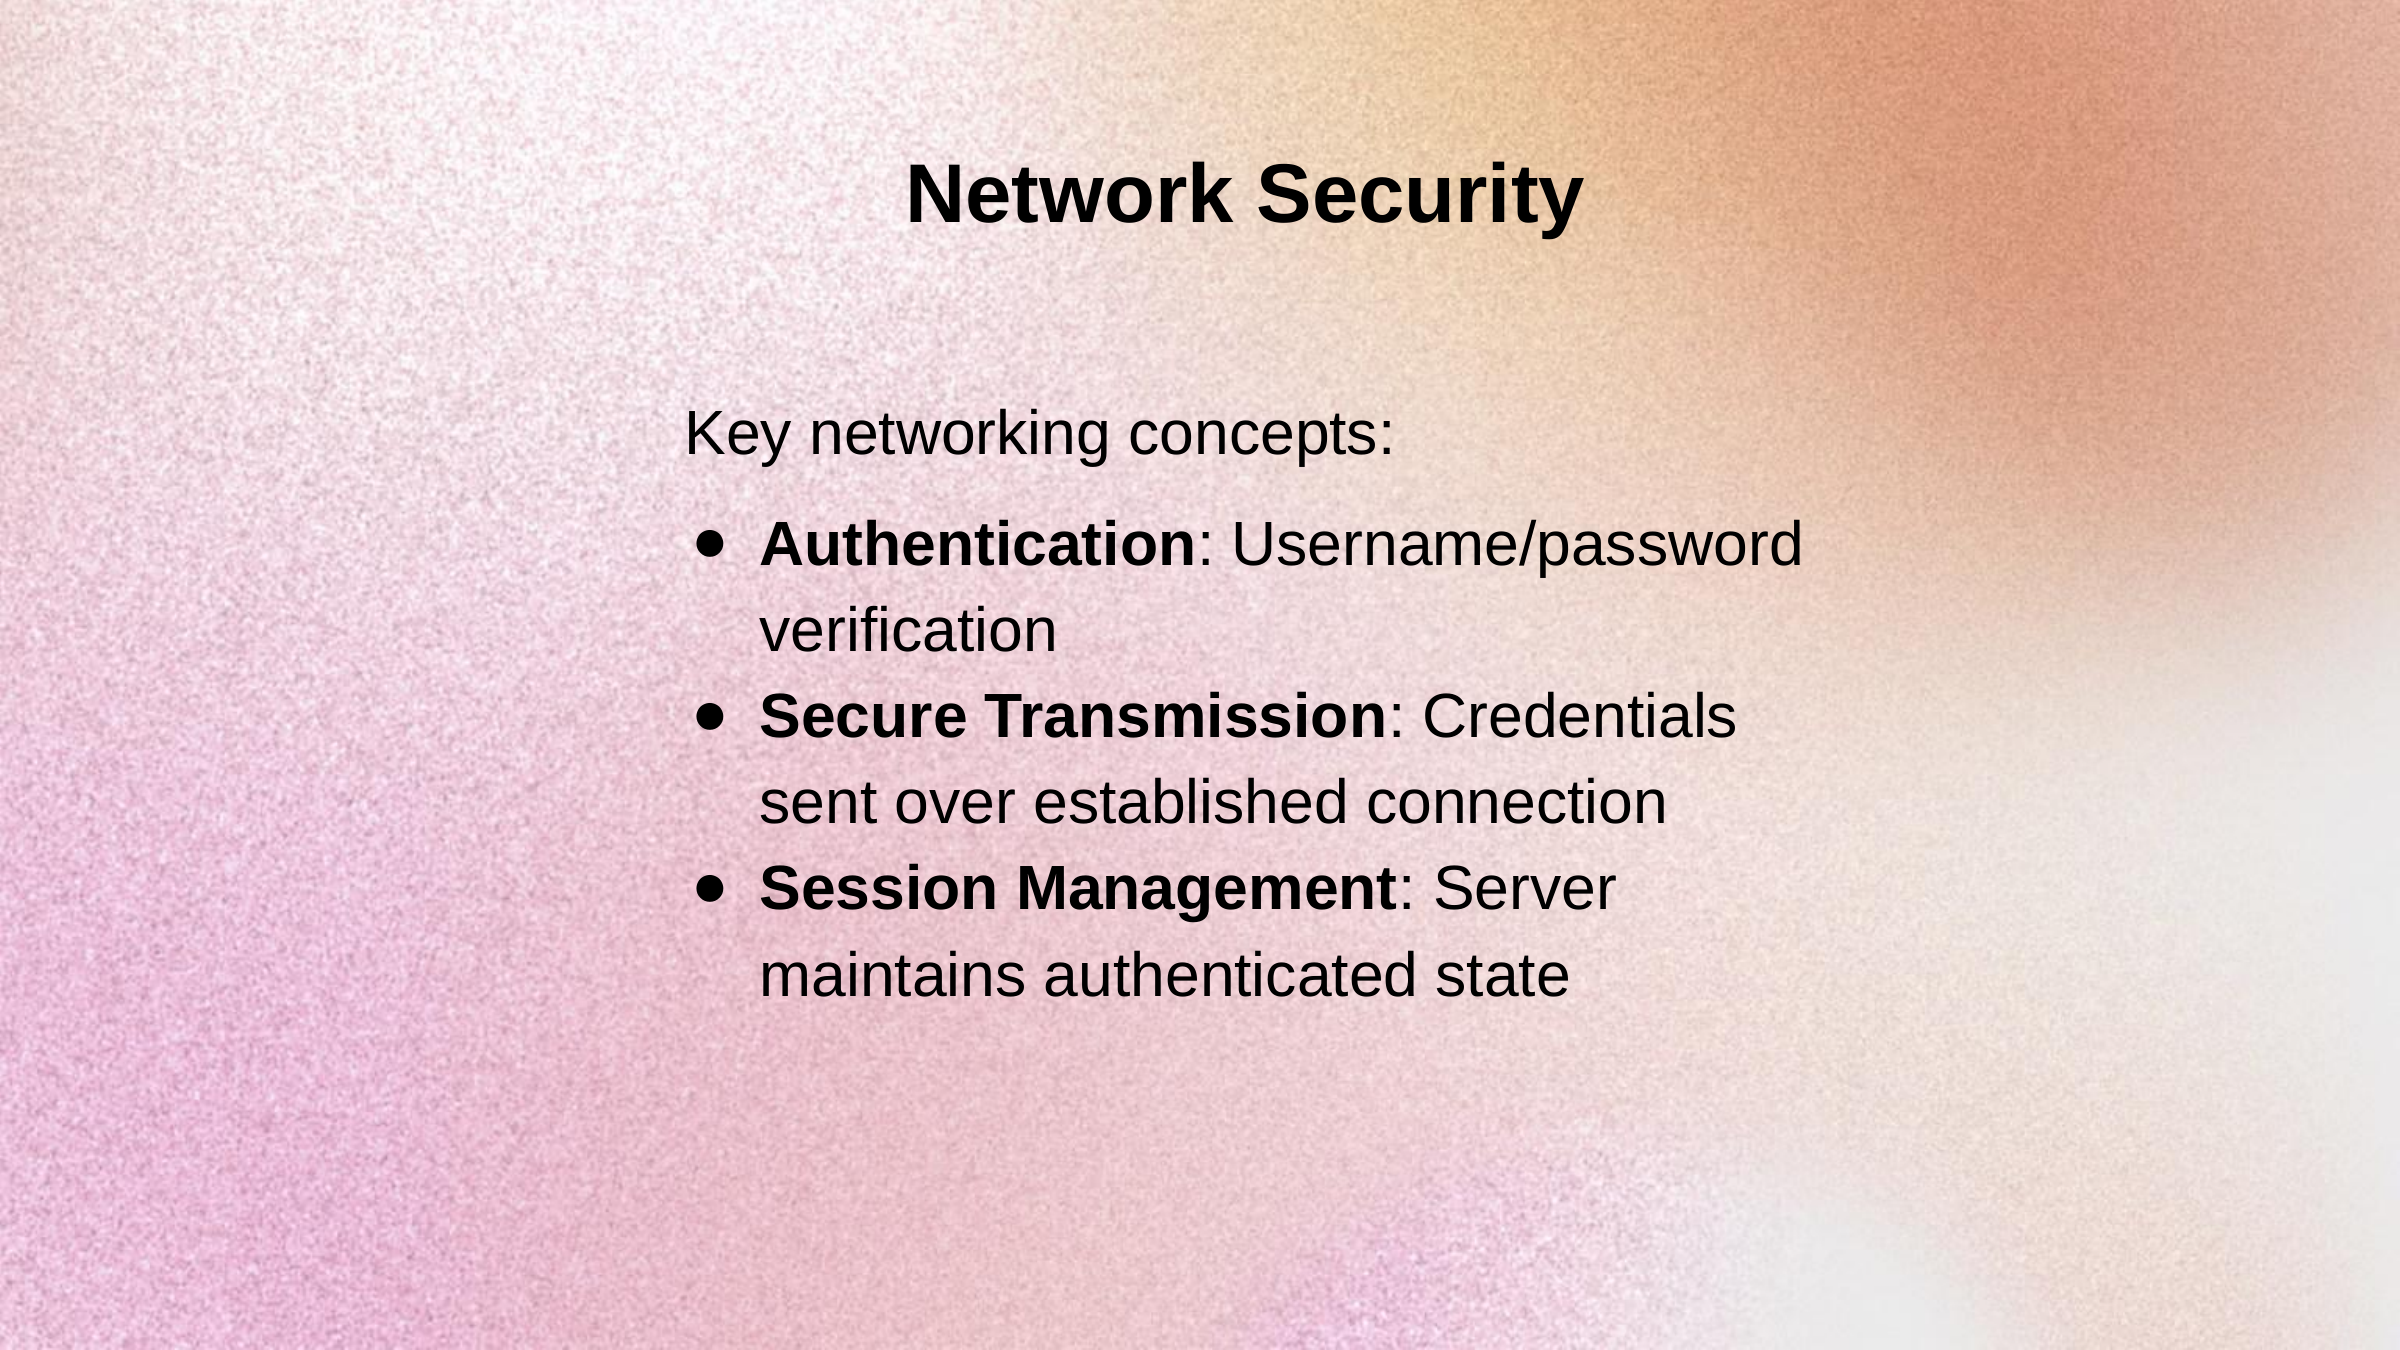

Network Security
Key networking concepts:
Authentication: Username/password verification
Secure Transmission: Credentials sent over established connection
Session Management: Server maintains authenticated state